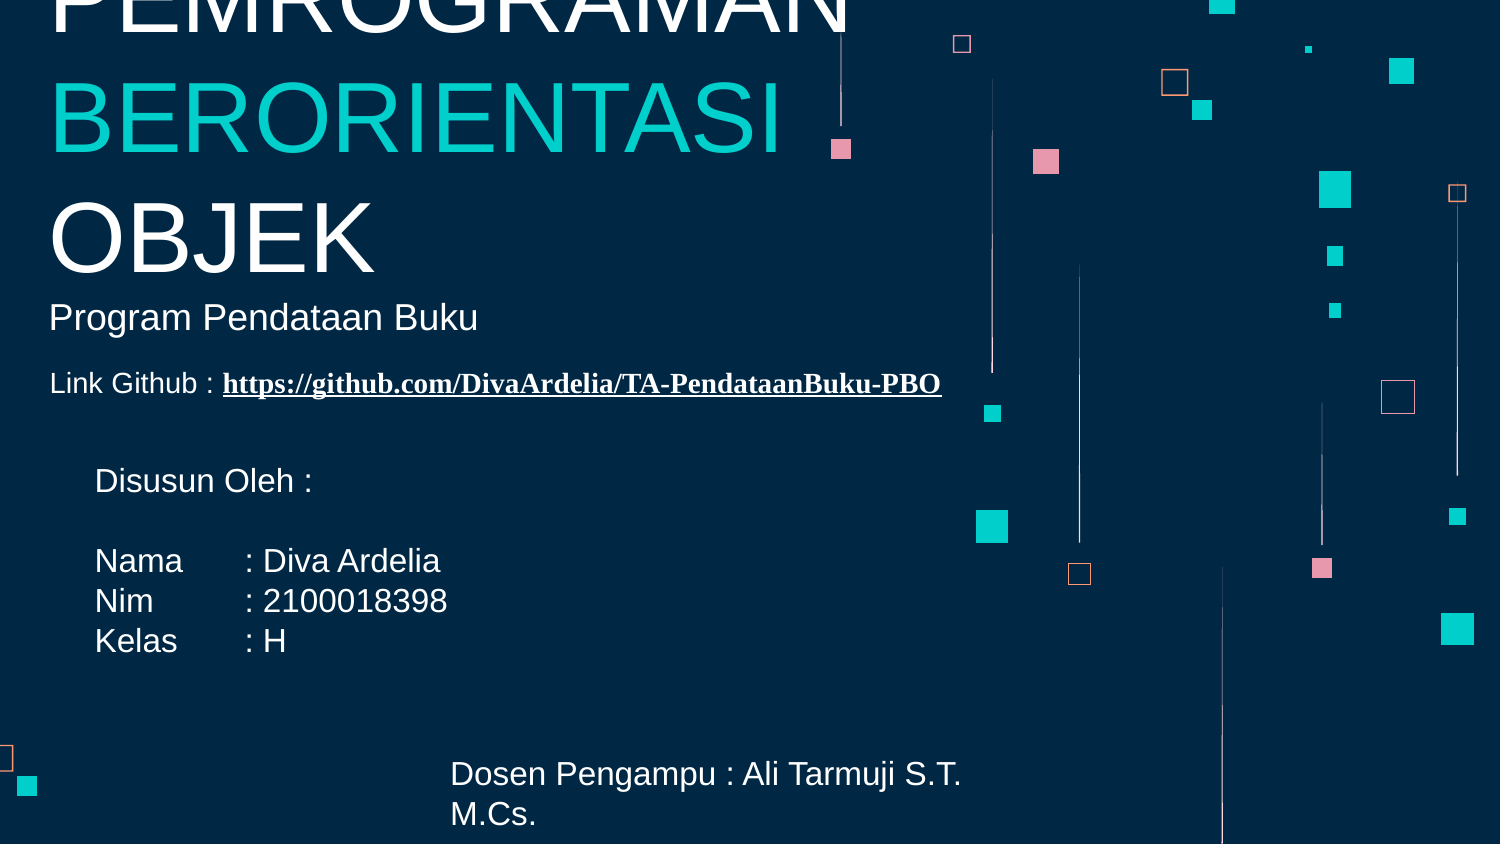

# PEMROGRAMAN BERORIENTASI OBJEK Program Pendataan Buku

Link Github : https://github.com/DivaArdelia/TA-PendataanBuku-PBO

Disusun Oleh :

Nama	: Diva Ardelia
Nim	: 2100018398
Kelas	: H

Dosen Pengampu : Ali Tarmuji S.T. M.Cs.